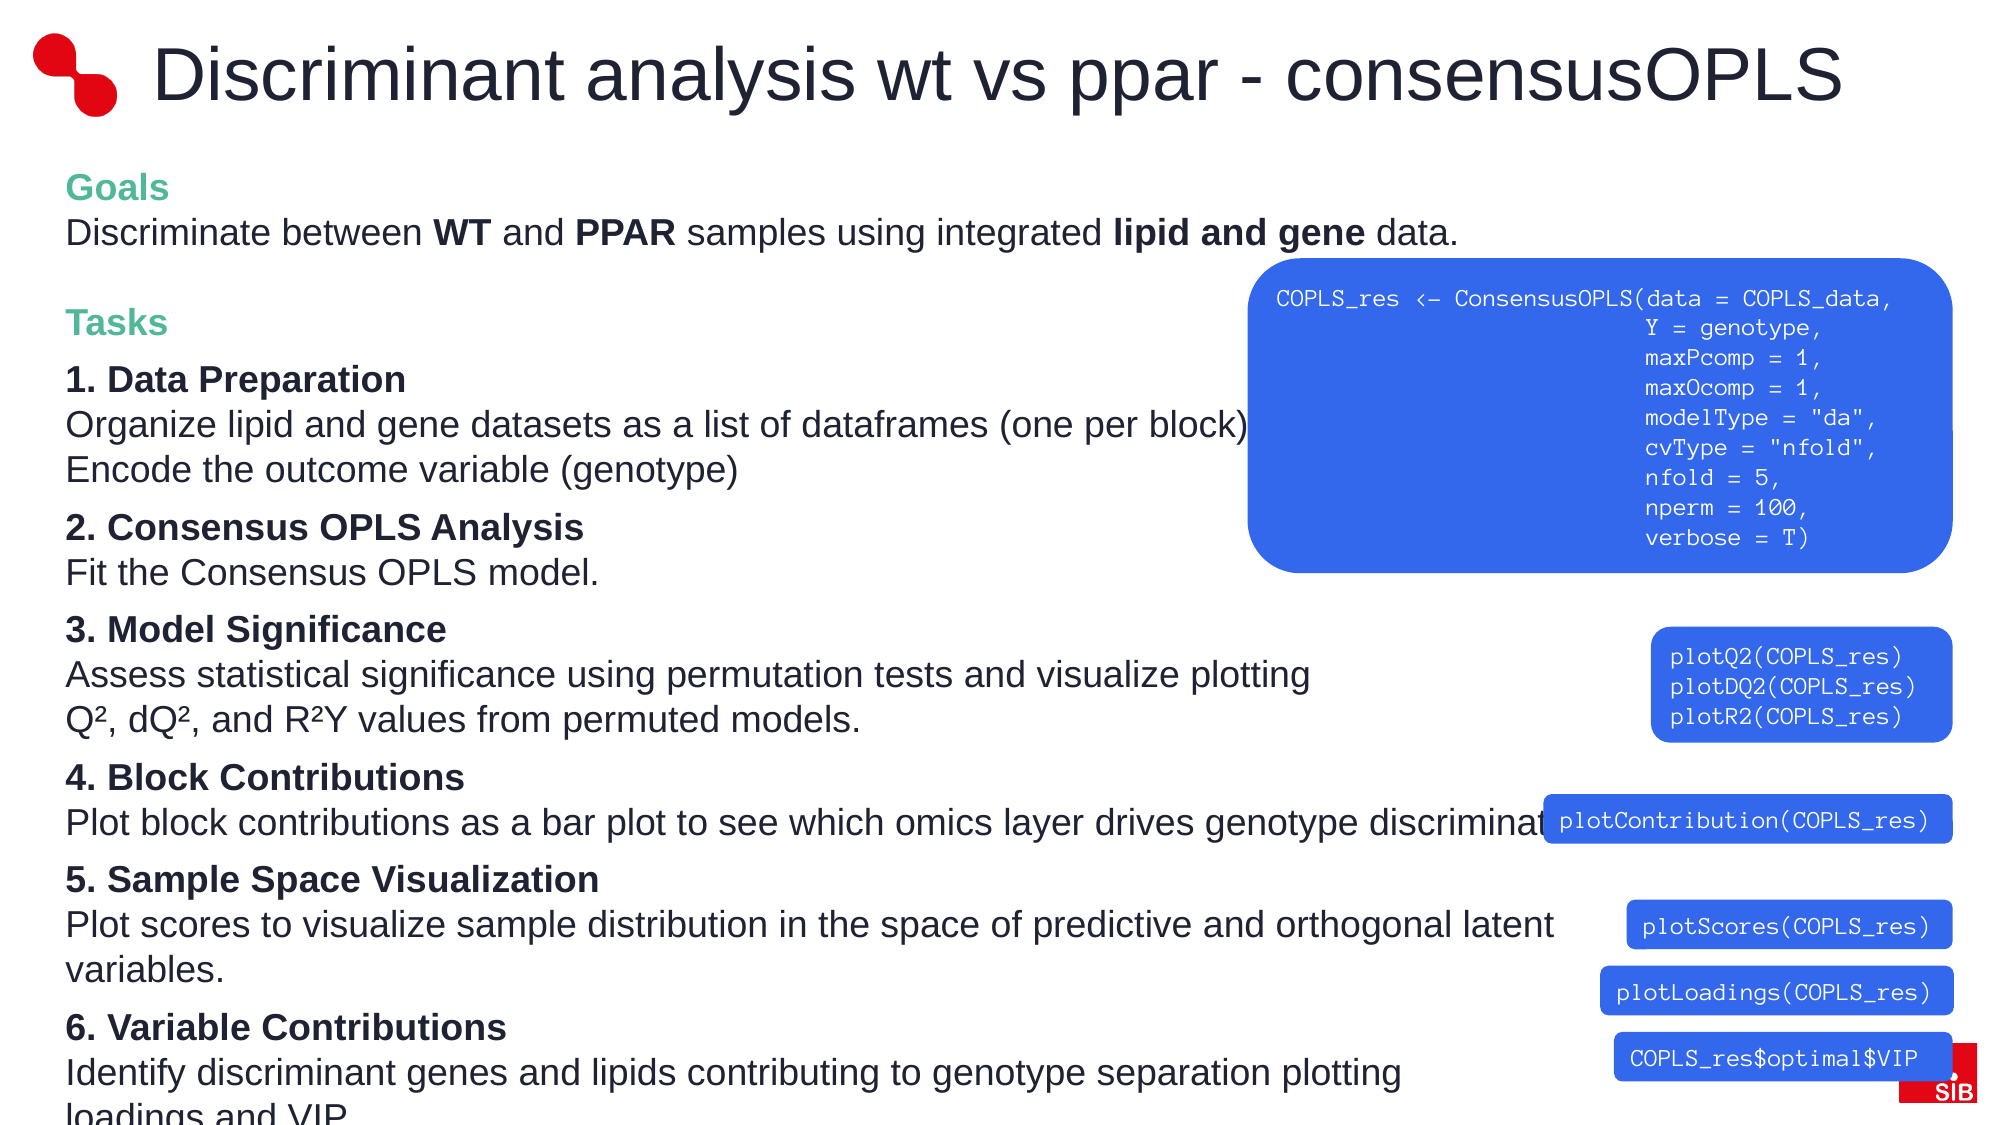

# Discriminant analysis wt vs ppar - consensusOPLS
Goals
Discriminate between WT and PPAR samples using integrated lipid and gene data.

Tasks
1. Data Preparation
Organize lipid and gene datasets as a list of dataframes (one per block).
Encode the outcome variable (genotype)
2. Consensus OPLS Analysis
Fit the Consensus OPLS model.
3. Model Significance
Assess statistical significance using permutation tests and visualize plotting
Q², dQ², and R²Y values from permuted models.
4. Block Contributions
Plot block contributions as a bar plot to see which omics layer drives genotype discrimination.
5. Sample Space Visualization
Plot scores to visualize sample distribution in the space of predictive and orthogonal latent variables.
6. Variable Contributions
Identify discriminant genes and lipids contributing to genotype separation plotting
loadings and VIP.
COPLS_res <- ConsensusOPLS(data = COPLS_data,
		     Y = genotype,
		     maxPcomp = 1,
		     maxOcomp = 1,
 		     modelType = "da",
 		     cvType = "nfold",
		     nfold = 5,
  		     nperm = 100,
  		     verbose = T)
plotQ2(COPLS_res)
plotDQ2(COPLS_res)
plotR2(COPLS_res)
plotContribution(COPLS_res)
plotScores(COPLS_res)
plotLoadings(COPLS_res)
COPLS_res$optimal$VIP